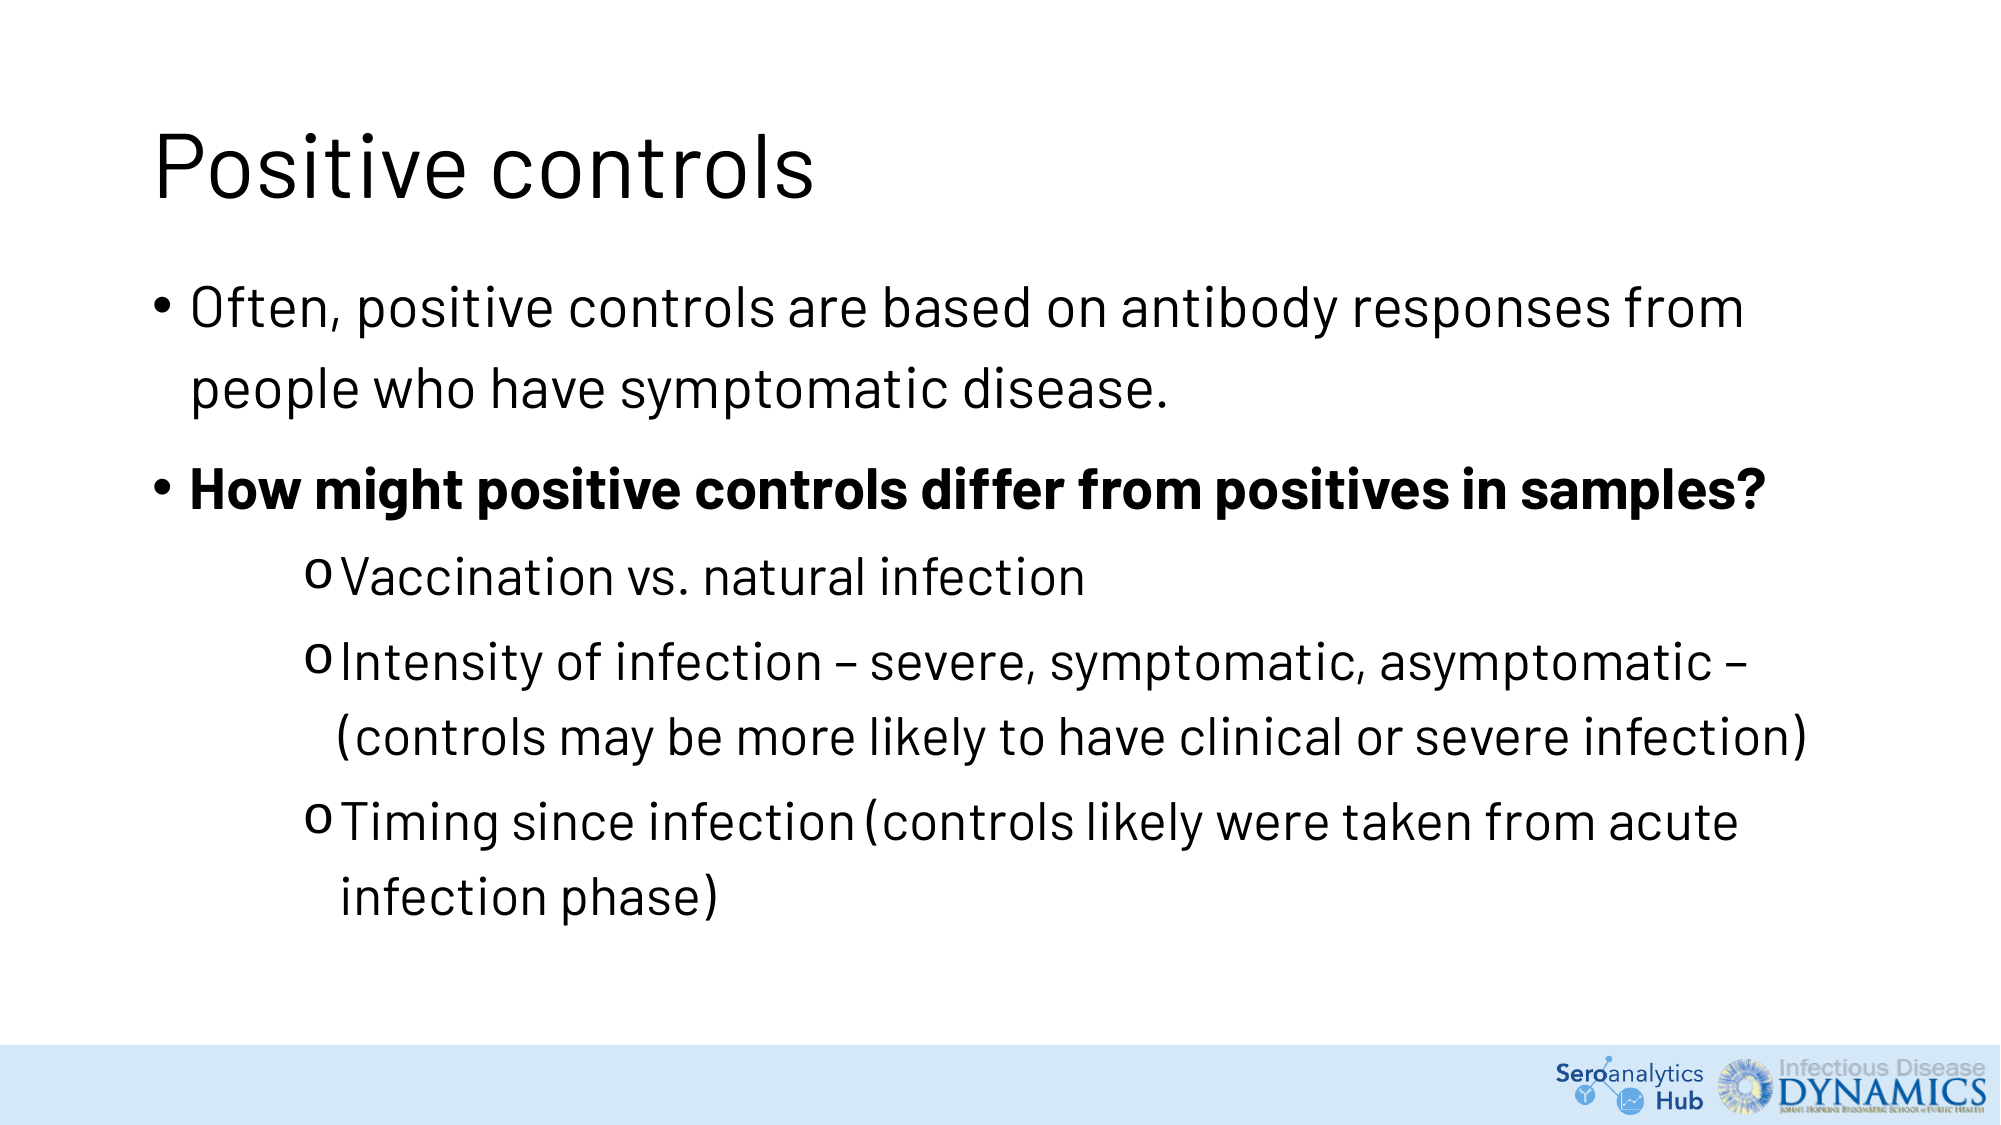

# Positive controls
Often, positive controls are based on antibody responses from people who have symptomatic disease.
How might positive controls differ from positives in samples?
Vaccination vs. natural infection
Intensity of infection – severe, symptomatic, asymptomatic – (controls may be more likely to have clinical or severe infection)
Timing since infection (controls likely were taken from acute infection phase)